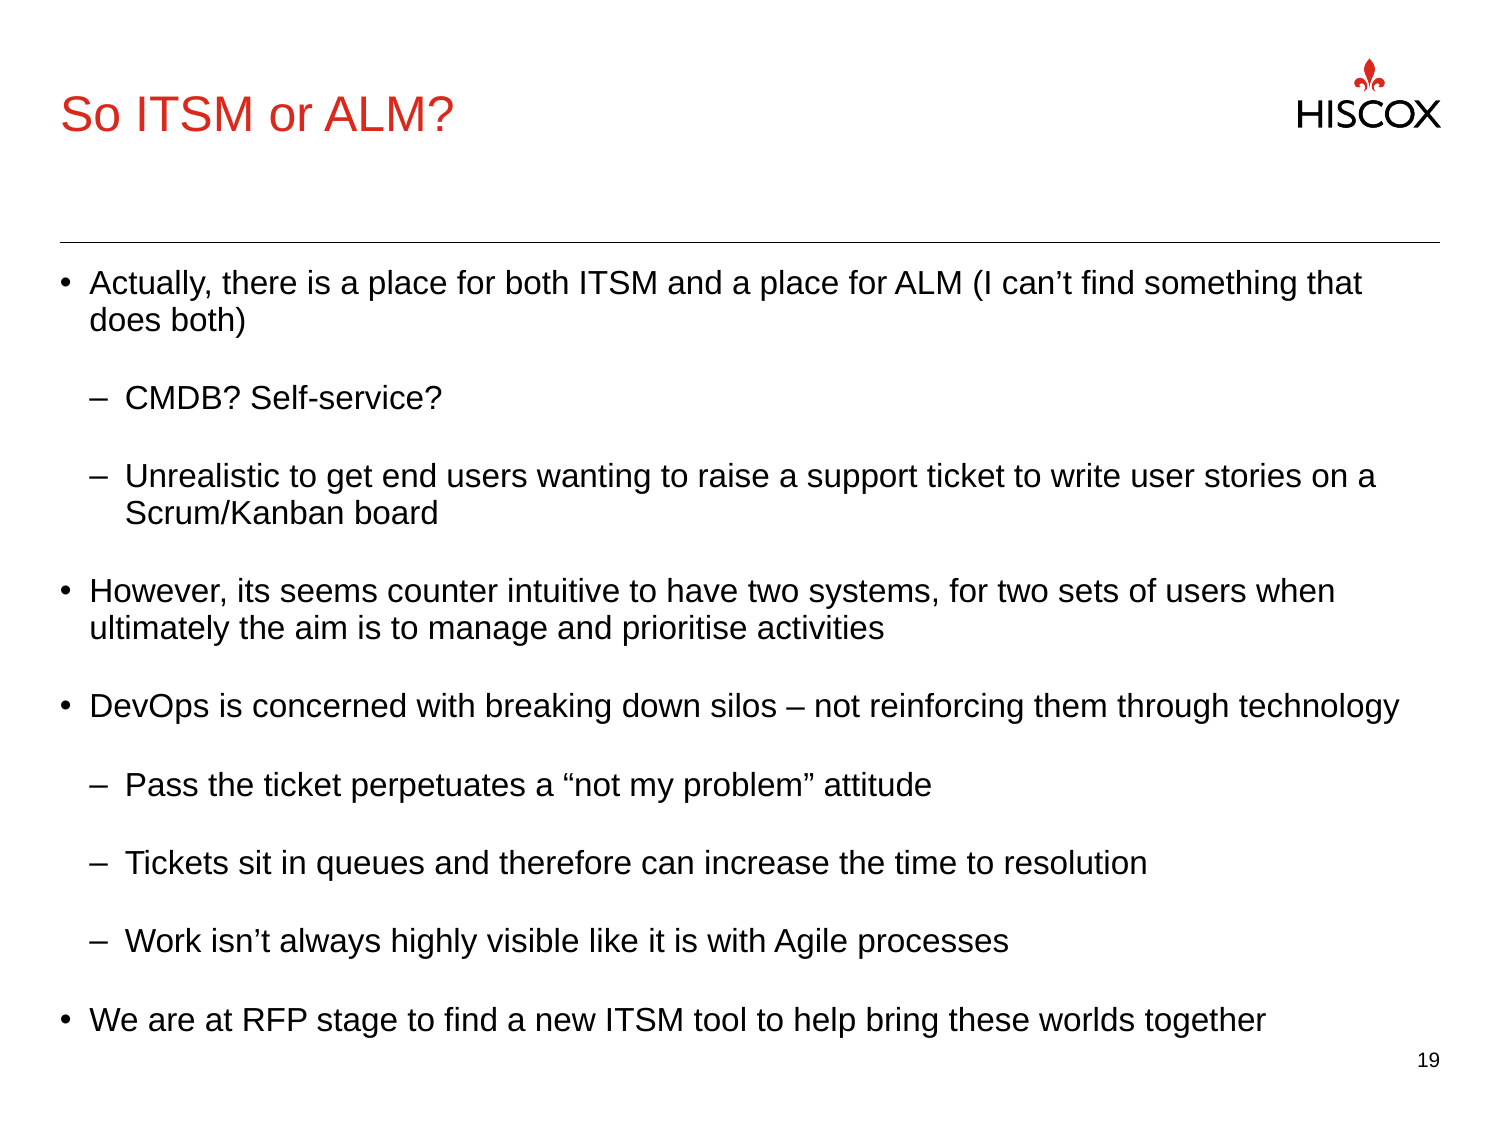

# So ITSM or ALM?
Actually, there is a place for both ITSM and a place for ALM (I can’t find something that does both)
CMDB? Self-service?
Unrealistic to get end users wanting to raise a support ticket to write user stories on a Scrum/Kanban board
However, its seems counter intuitive to have two systems, for two sets of users when ultimately the aim is to manage and prioritise activities
DevOps is concerned with breaking down silos – not reinforcing them through technology
Pass the ticket perpetuates a “not my problem” attitude
Tickets sit in queues and therefore can increase the time to resolution
Work isn’t always highly visible like it is with Agile processes
We are at RFP stage to find a new ITSM tool to help bring these worlds together
19